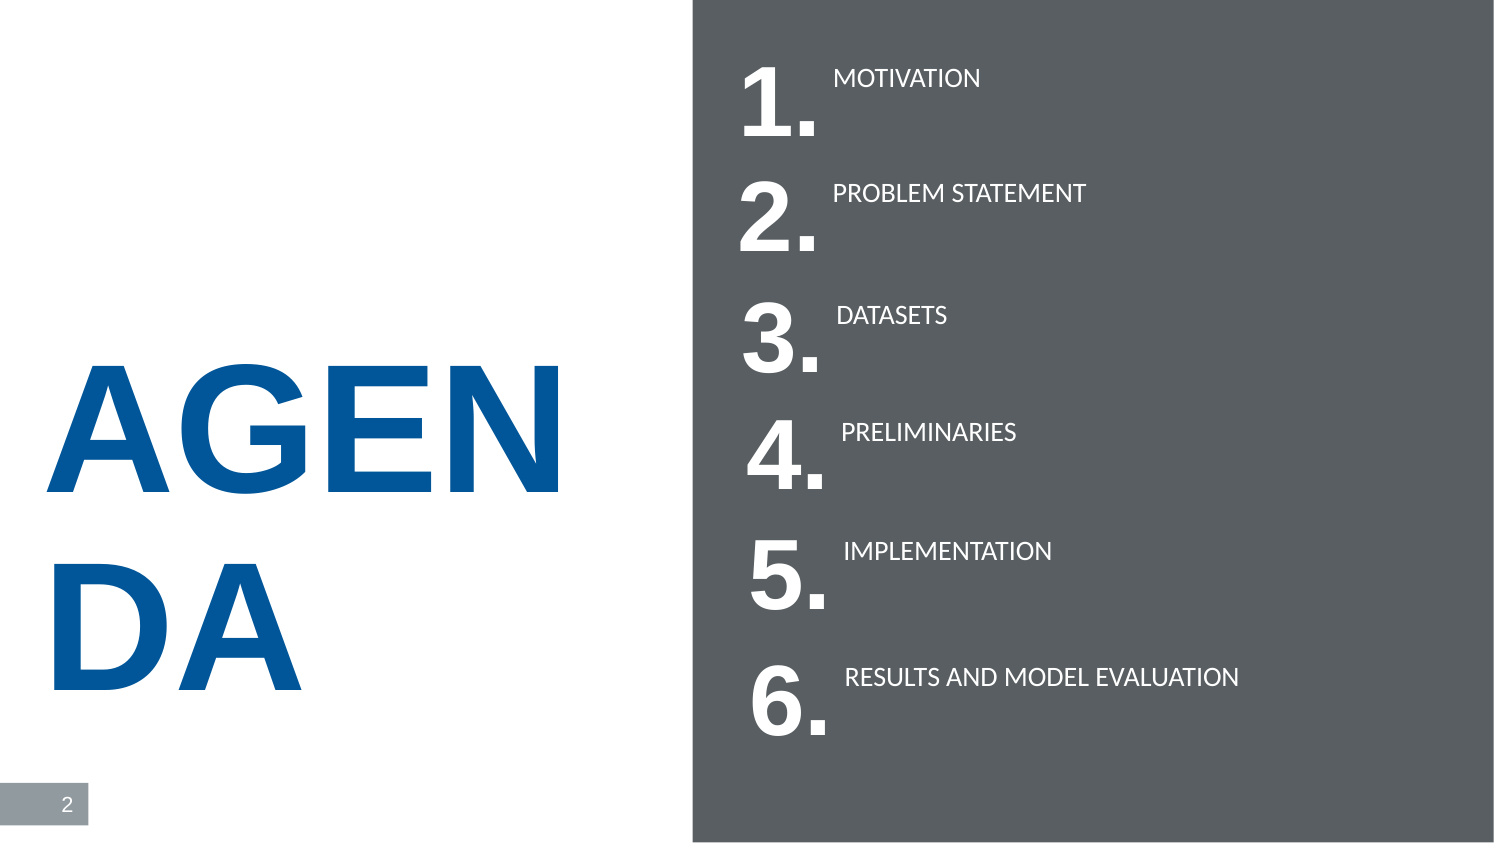

1.
Motivation
2.

Problem Statement
3.
Datasets

AGENDA
4.
Preliminaries

5.
Implementation
6.
Results and Model Evaluation
2